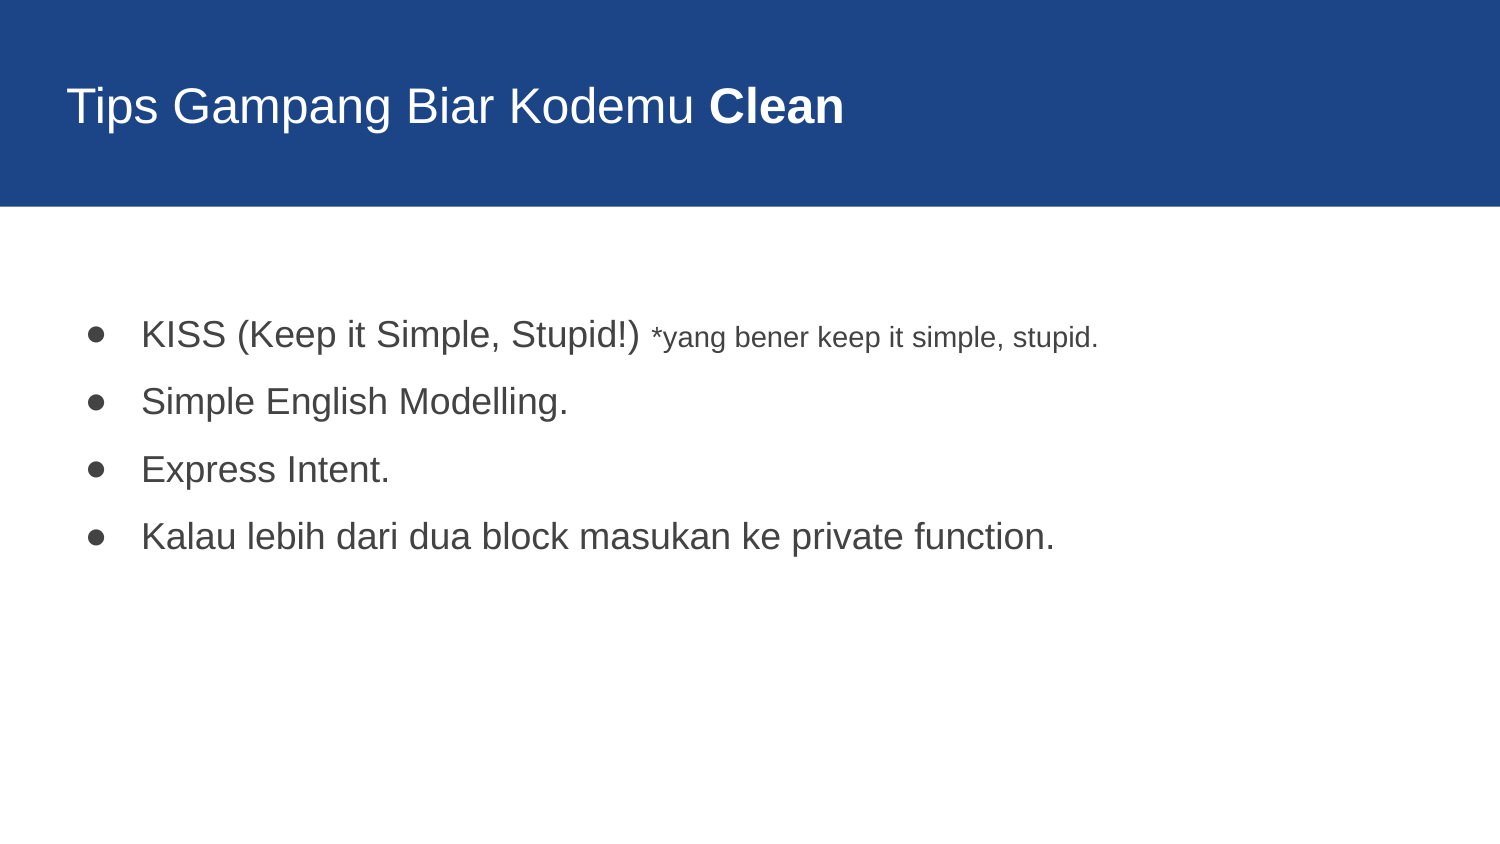

Tips Gampang Biar Kodemu Clean
KISS (Keep it Simple, Stupid!) *yang bener keep it simple, stupid.
Simple English Modelling.
Express Intent.
Kalau lebih dari dua block masukan ke private function.